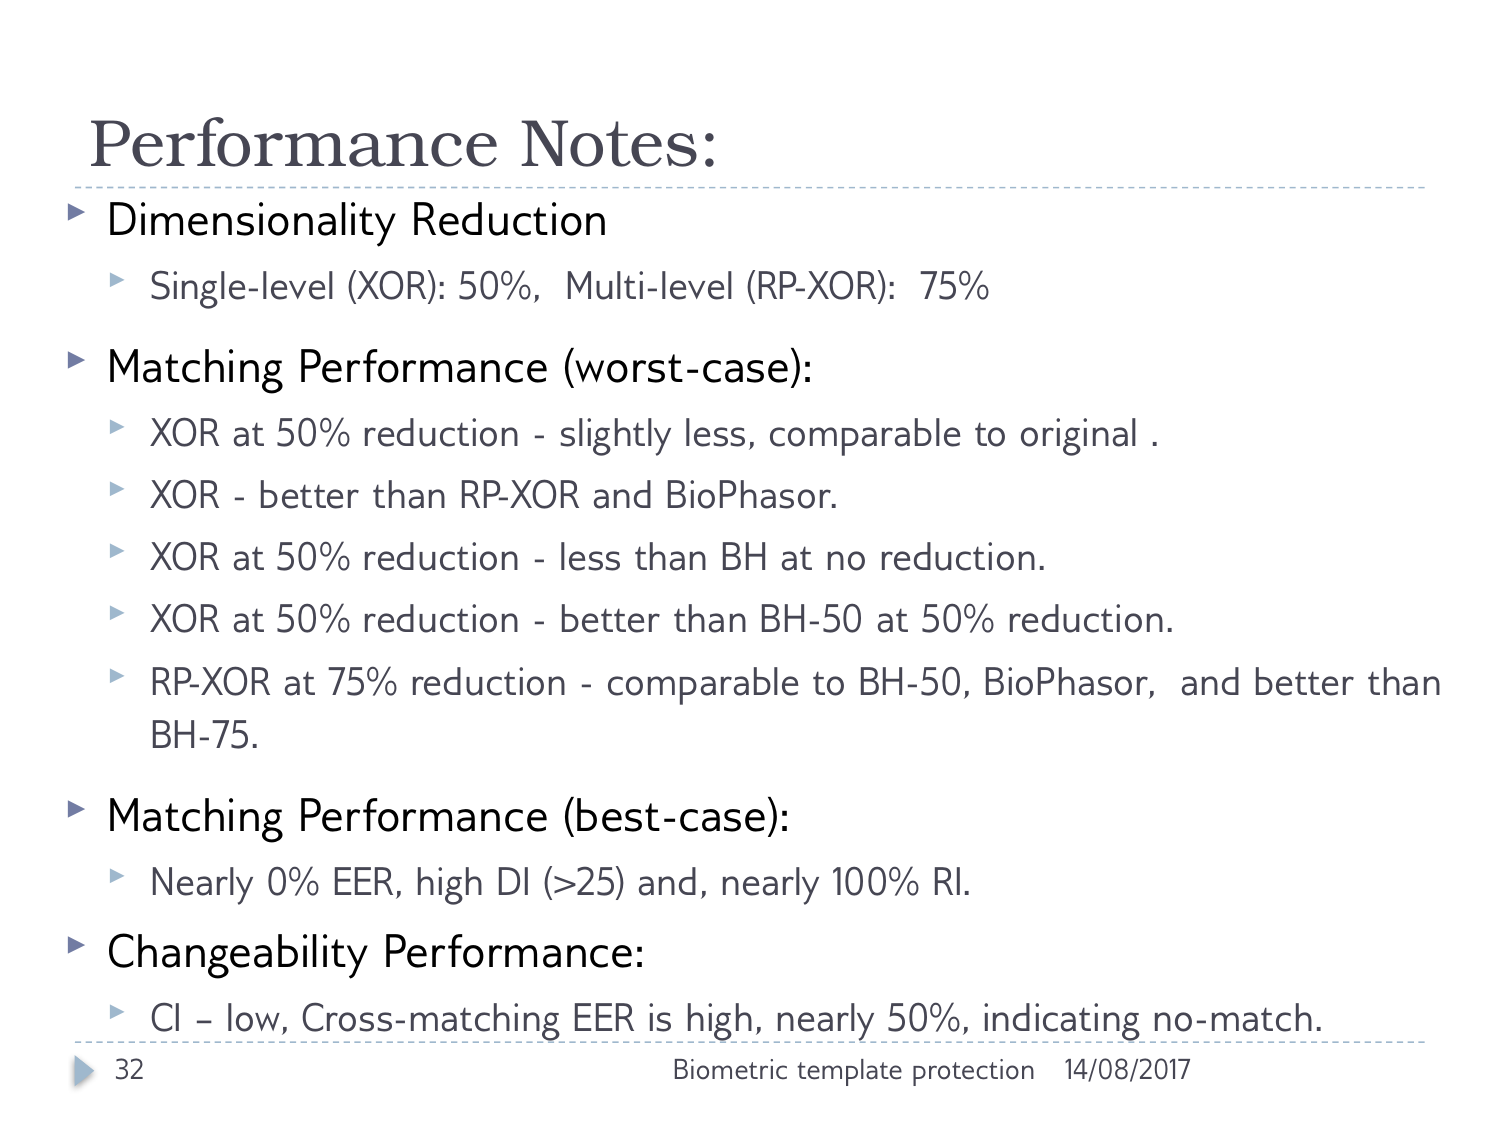

# Performance Notes:
Dimensionality Reduction
Single-level (XOR): 50%,  Multi-level (RP-XOR):  75%
Matching Performance (worst-case):
XOR at 50% reduction - slightly less, comparable to original .
XOR - better than RP-XOR and BioPhasor.
XOR at 50% reduction - less than BH at no reduction.
XOR at 50% reduction - better than BH-50 at 50% reduction.
RP-XOR at 75% reduction - comparable to BH-50, BioPhasor,  and better than BH-75.
Matching Performance (best-case):
Nearly 0% EER, high DI (>25) and, nearly 100% RI.
Changeability Performance:
CI – low, Cross-matching EER is high, nearly 50%, indicating no-match.

32
Biometric template protection
14/08/2017